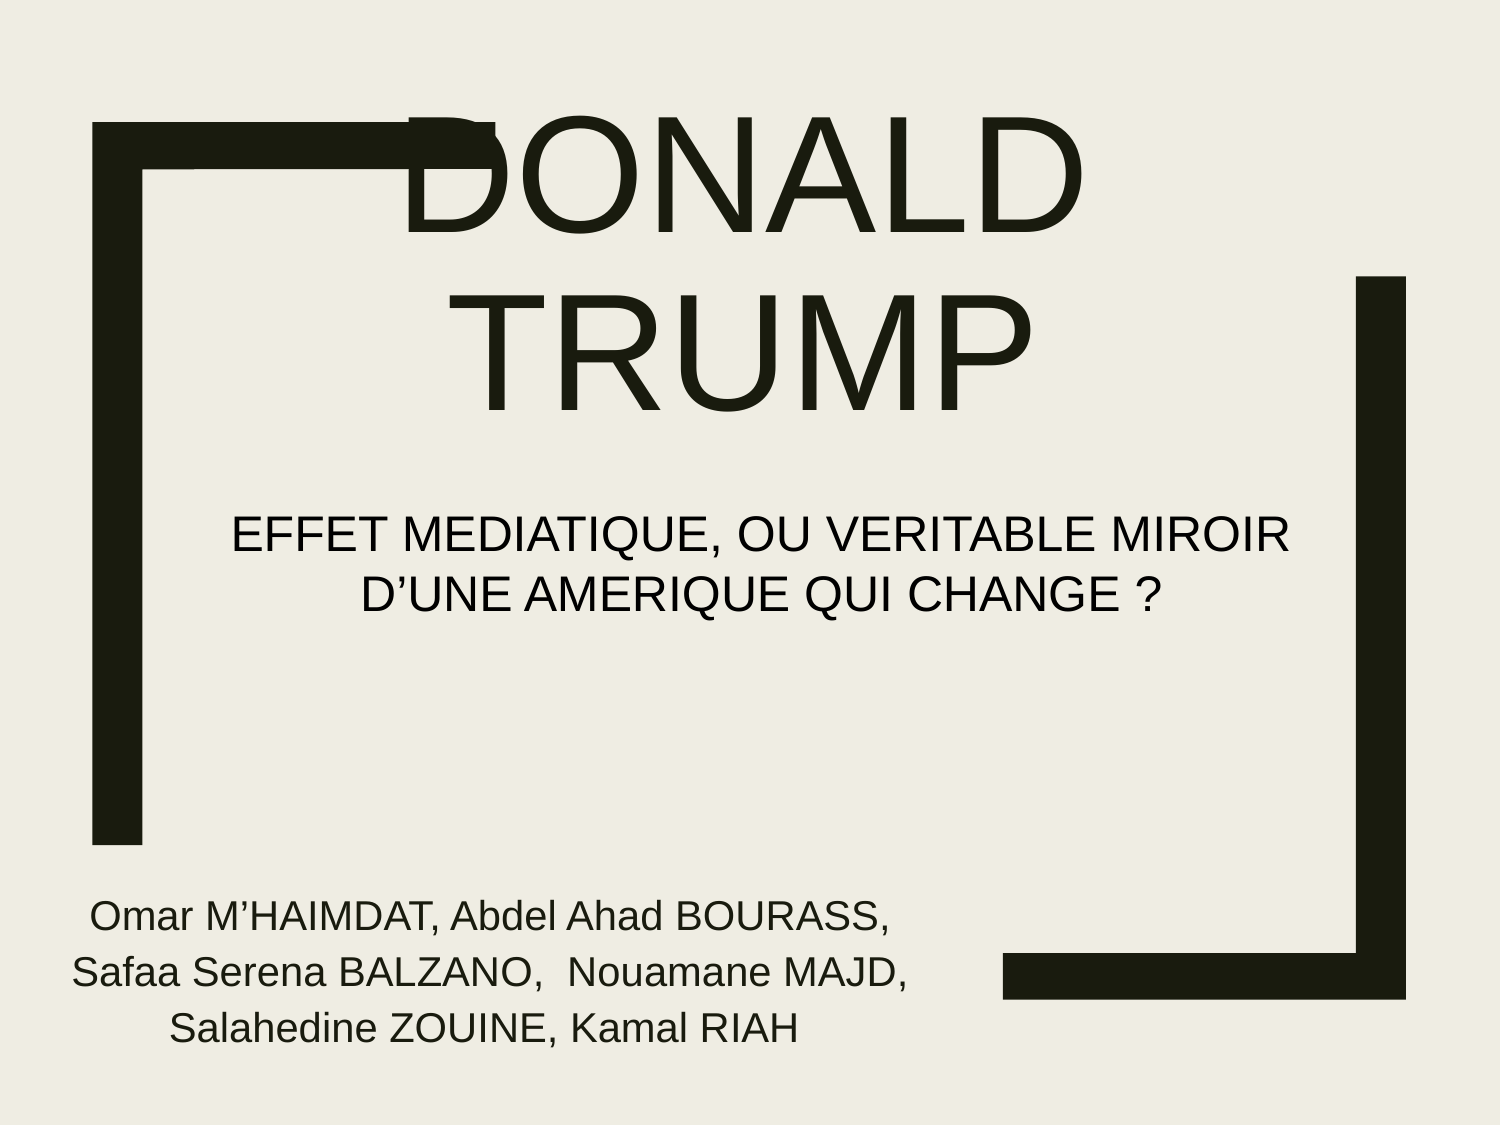

# Donald Trump
EFFET MEDIATIQUE, OU VERITABLE MIROIR D’UNE AMERIQUE QUI CHANGE ?
Omar M’HAIMDAT, Abdel Ahad BOURASS, Safaa Serena BALZANO,  Nouamane MAJD, Salahedine ZOUINE, Kamal RIAH